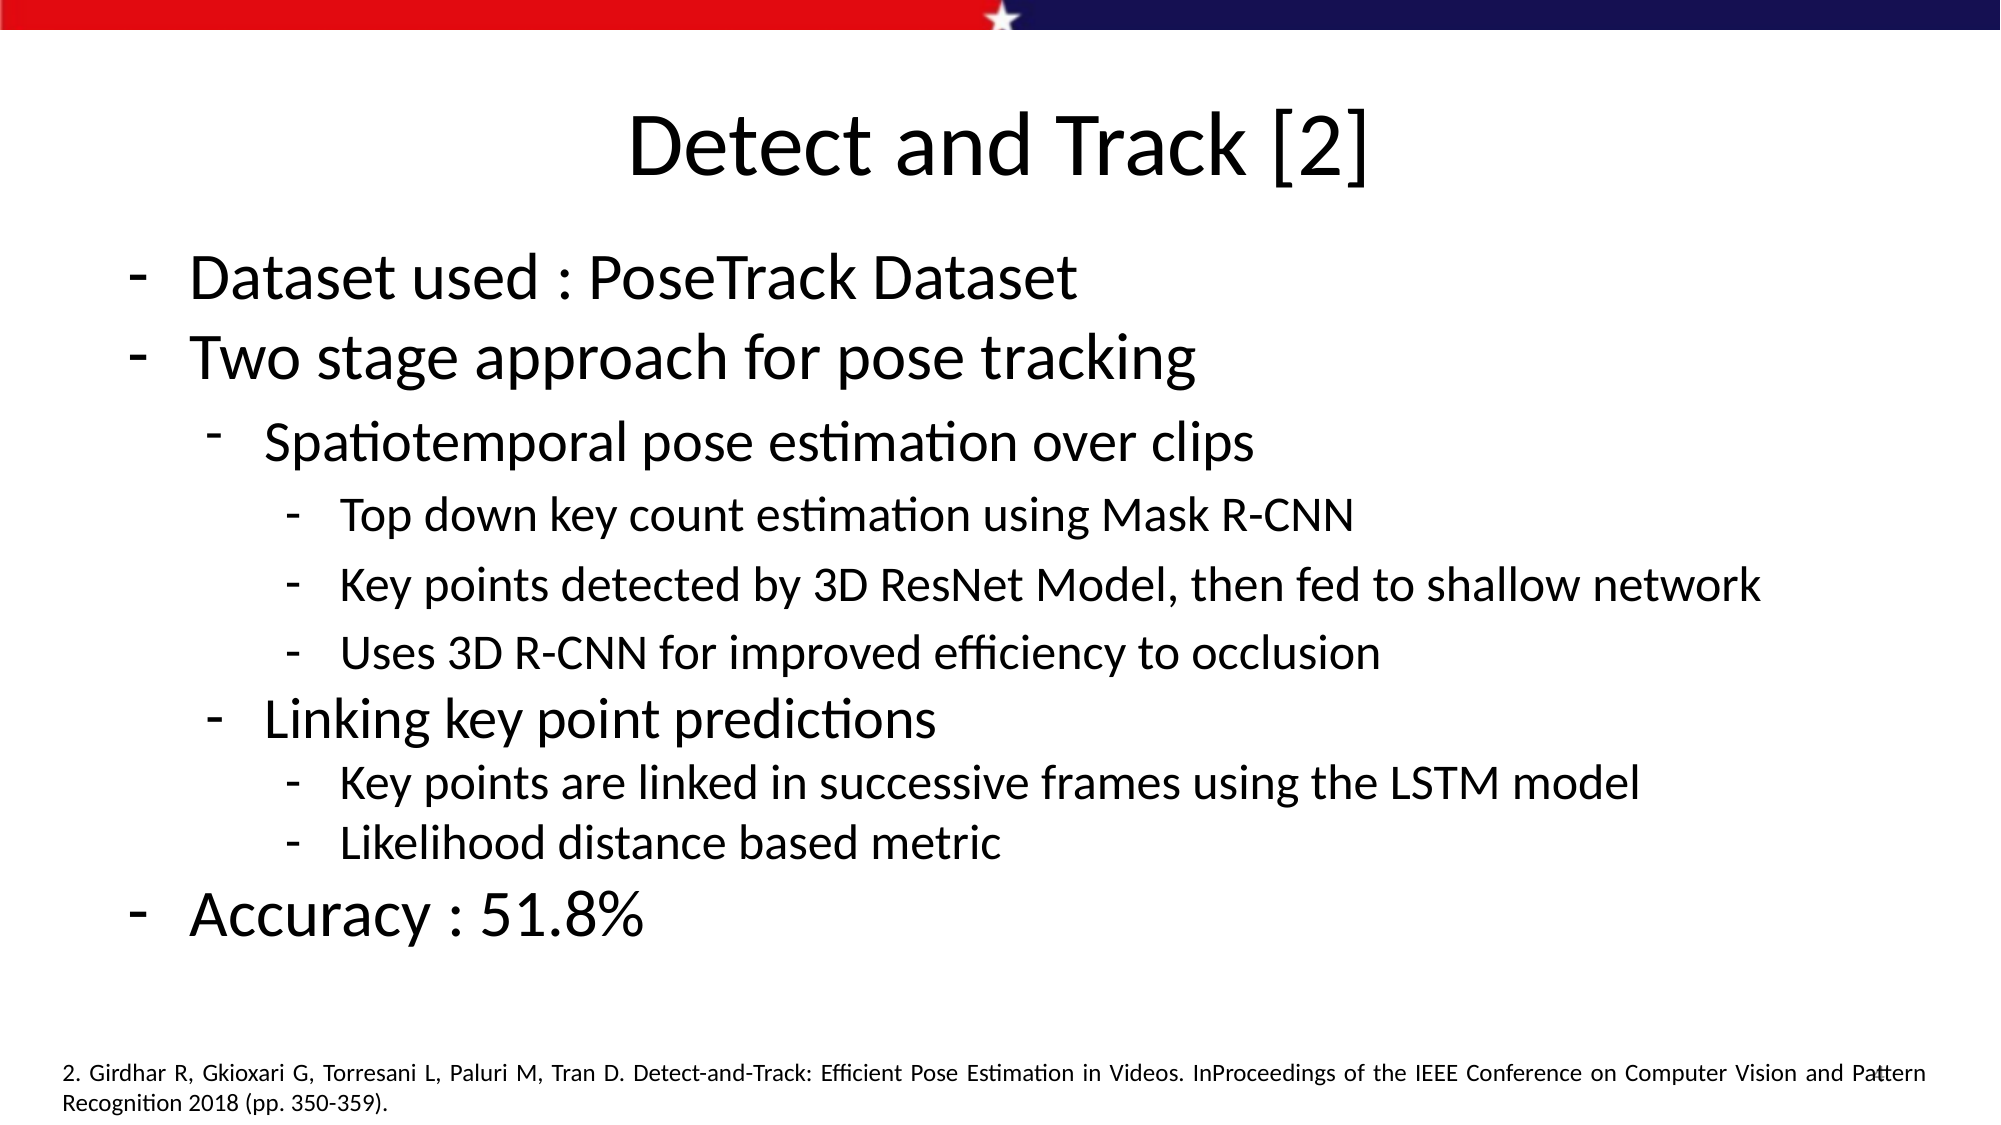

# Detect and Track [2]
Dataset used : PoseTrack Dataset
Two stage approach for pose tracking
Spatiotemporal pose estimation over clips
Top down key count estimation using Mask R-CNN
Key points detected by 3D ResNet Model, then fed to shallow network
Uses 3D R-CNN for improved efficiency to occlusion
Linking key point predictions
Key points are linked in successive frames using the LSTM model
Likelihood distance based metric
Accuracy : 51.8%

4
2. Girdhar R, Gkioxari G, Torresani L, Paluri M, Tran D. Detect-and-Track: Efficient Pose Estimation in Videos. InProceedings of the IEEE Conference on Computer Vision and Pattern Recognition 2018 (pp. 350-359).